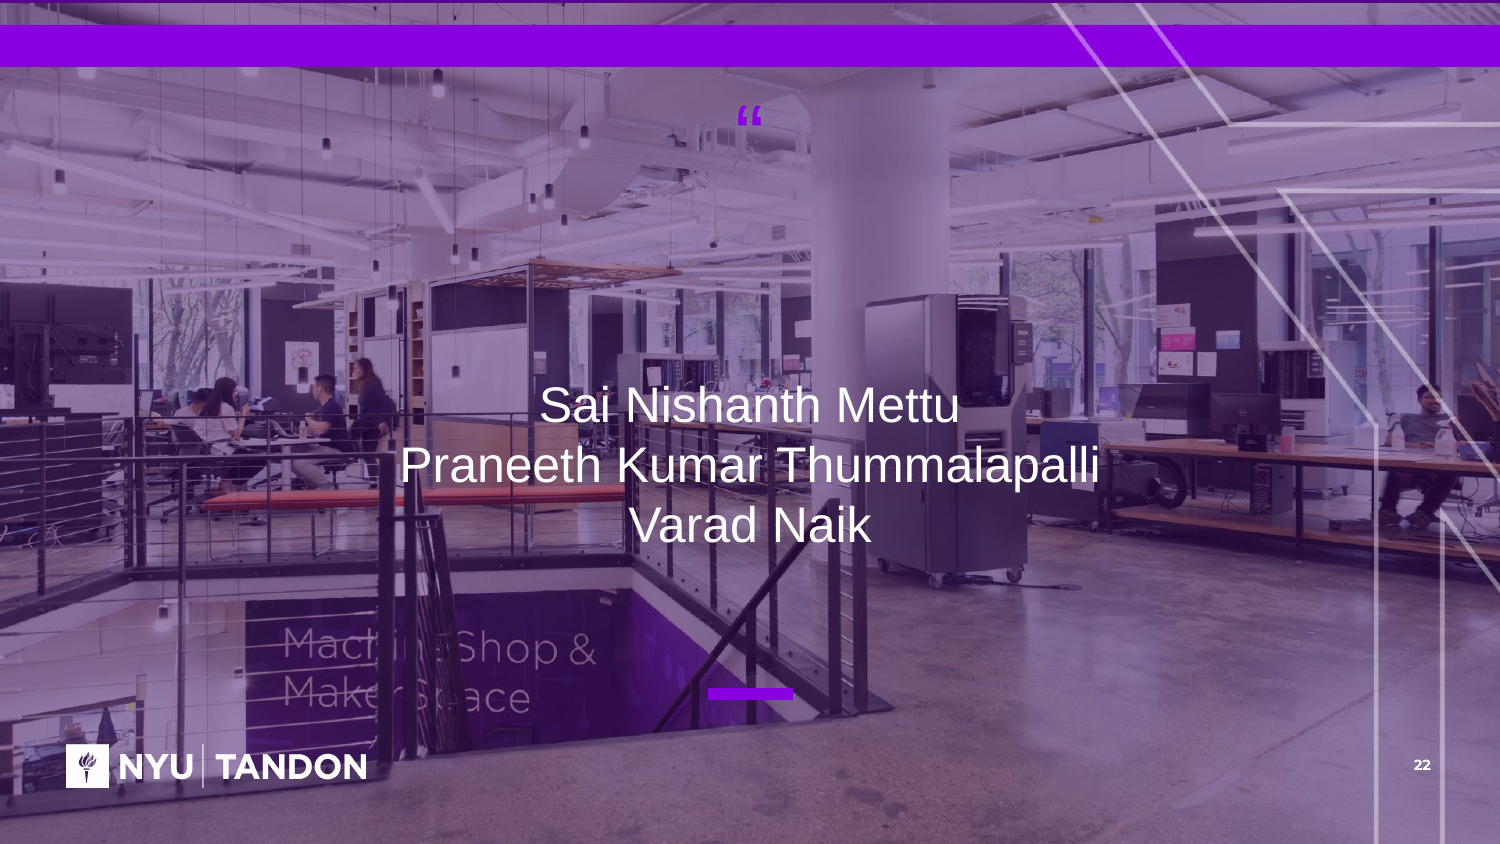

# Sai Nishanth Mettu Praneeth Kumar Thummalapalli Varad Naik